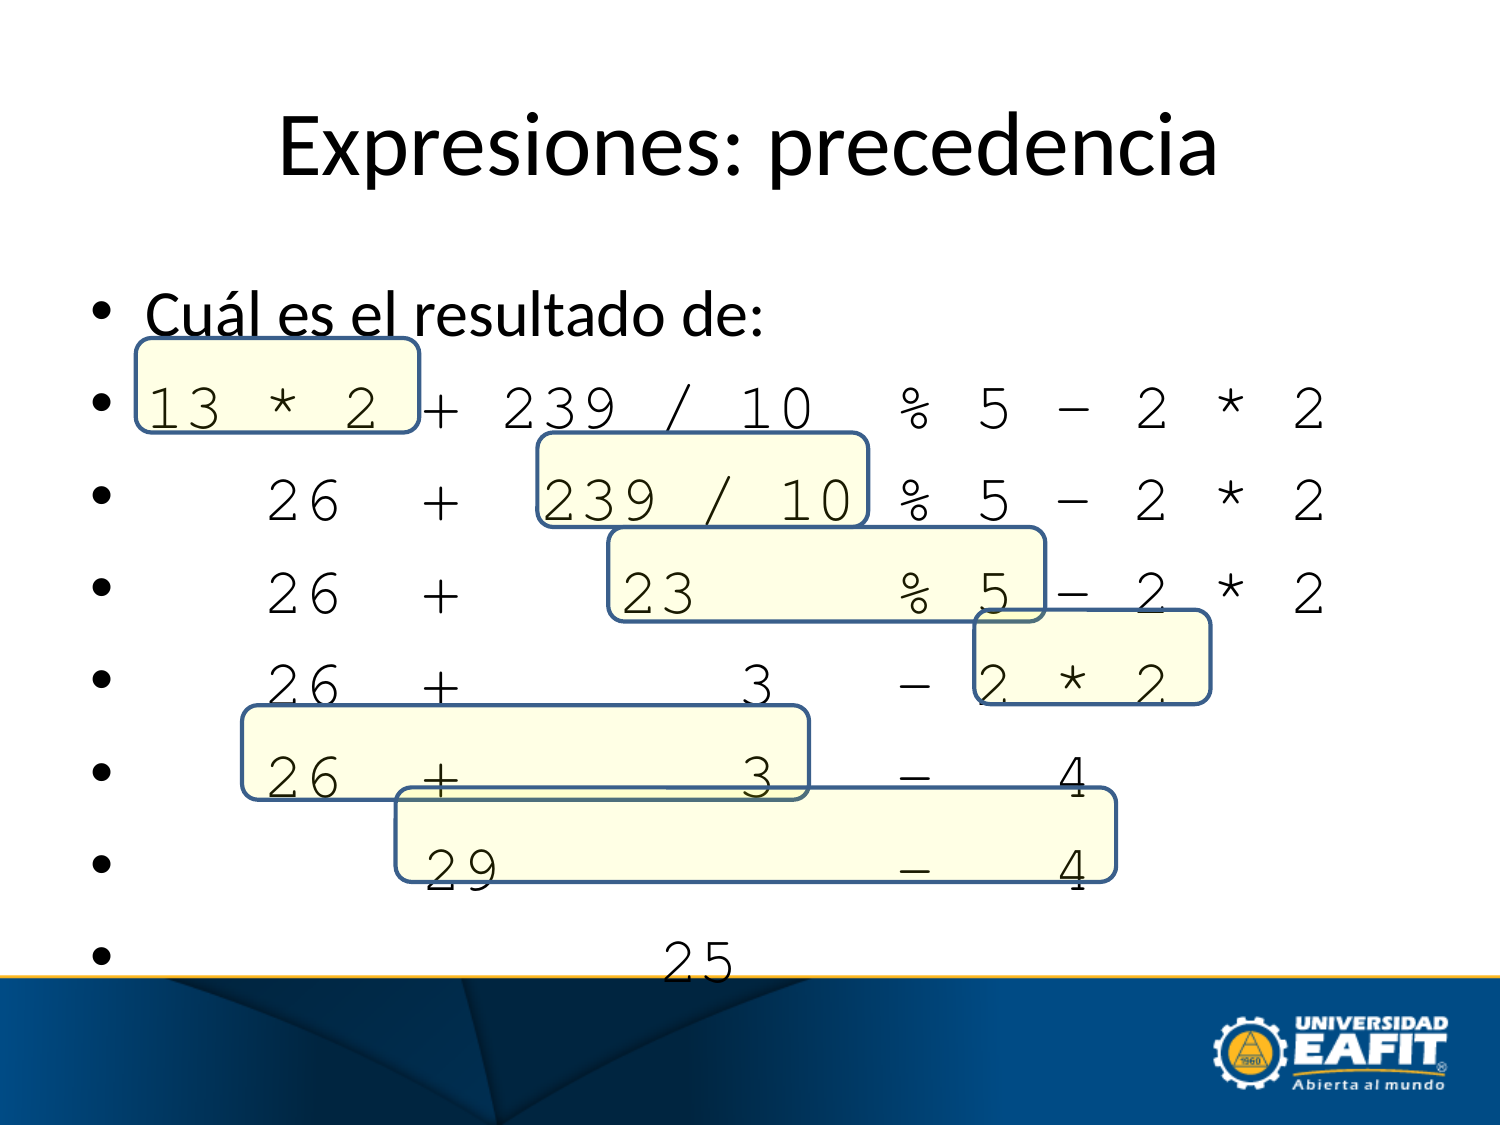

# Expresiones: precedencia
Cuál es el resultado de:
13 * 2 + 239 / 10  % 5 – 2 * 2
   26  +  239 / 10 % 5 – 2 * 2
   26  +    23     % 5 – 2 * 2
   26  +       3   – 2 * 2
   26  +       3   -   4
       29          –   4
             25